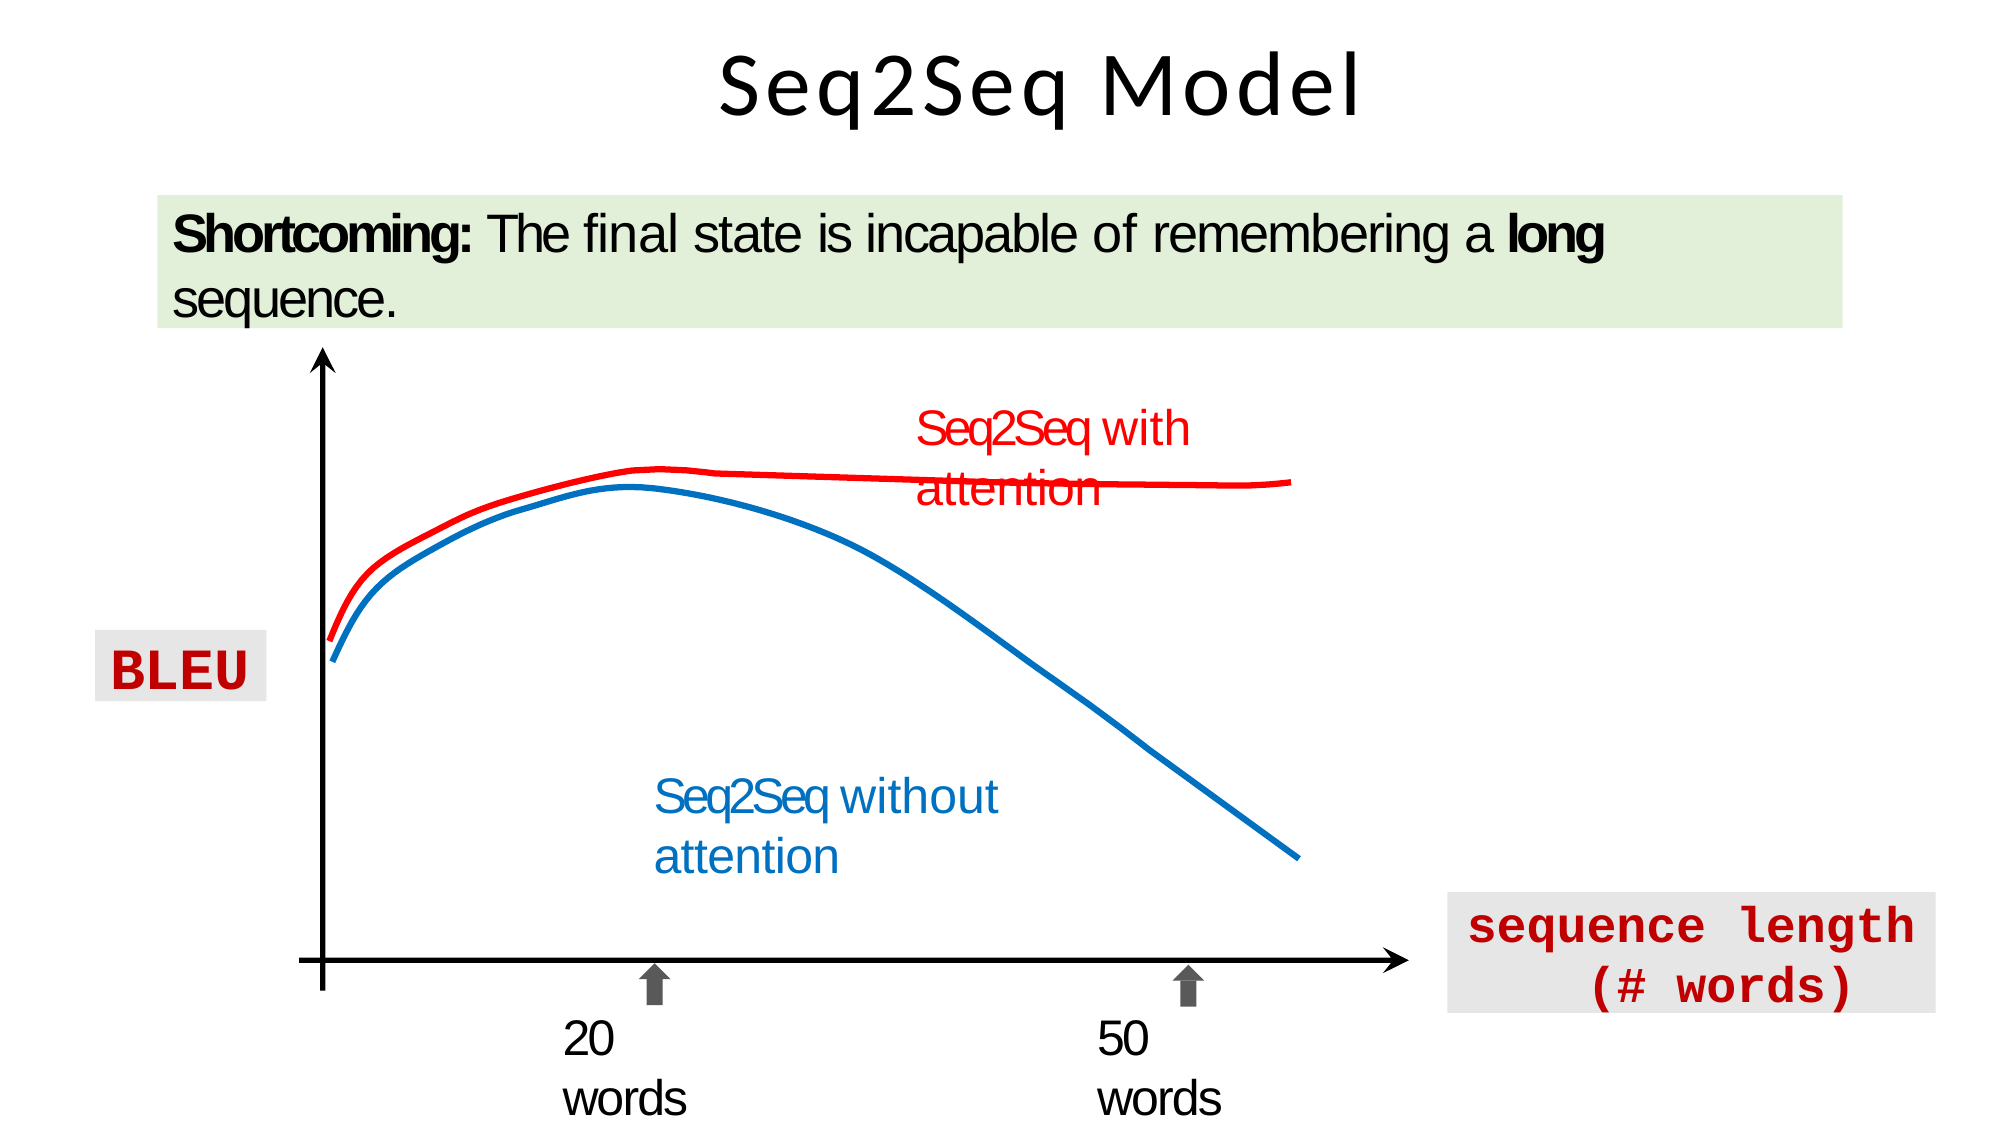

# Seq2Seq Model
Shortcoming: The final state is incapable of remembering a long sequence.

Seq2Seq with attention

BLEU
Seq2Seq without attention
sequence length  (# words)

50 words
20 words